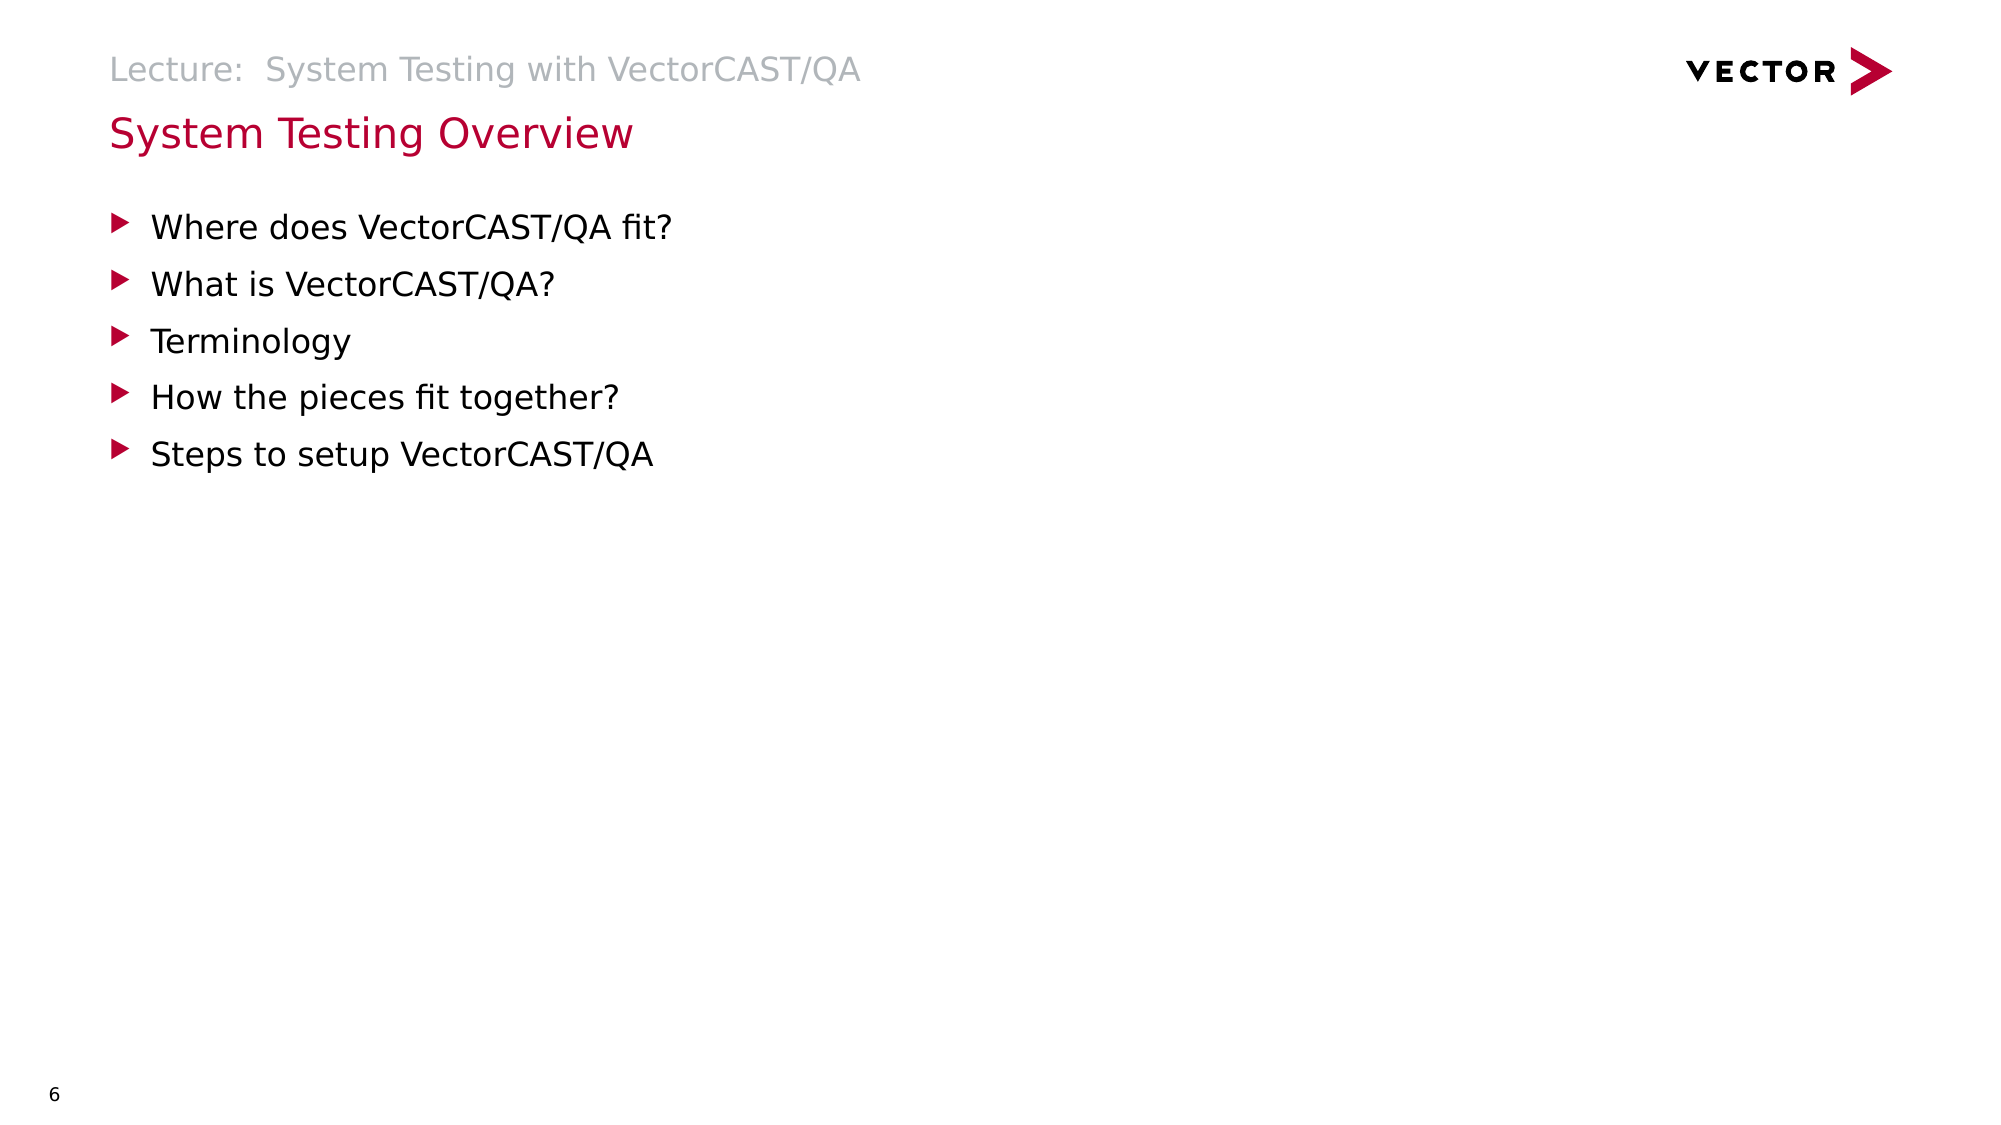

# Lecture:  System Testing with VectorCAST/QA
System Testing Overview
Where does VectorCAST/QA fit?
What is VectorCAST/QA?
Terminology
How the pieces fit together?
Steps to setup VectorCAST/QA